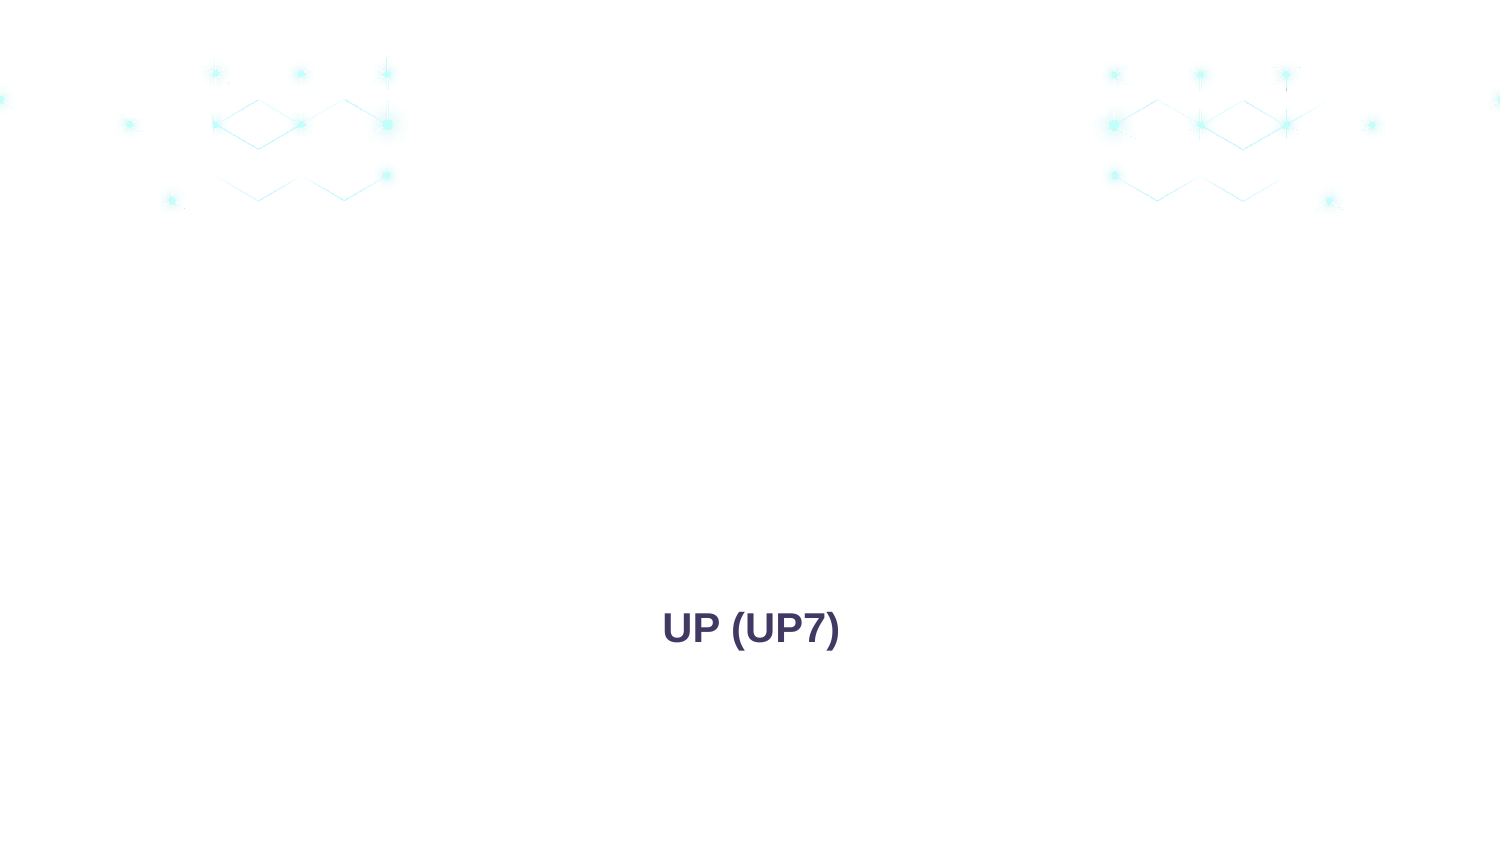

05
METHODOLOGIE
# METHODES
Modéliser les éléments conducteurs par un schéma électrique équivalent (schéma de câblage)
Comprendre le processus d’affectation et de gestion des présences des étudiants au sein de l’ISP/Bukavu
Formaliser (modéliser) notre système de gestion de présence des étudiants dans les salles d’examen
PEEC
UP (UP7)
STRUCTURO-FONCTIONNELLE